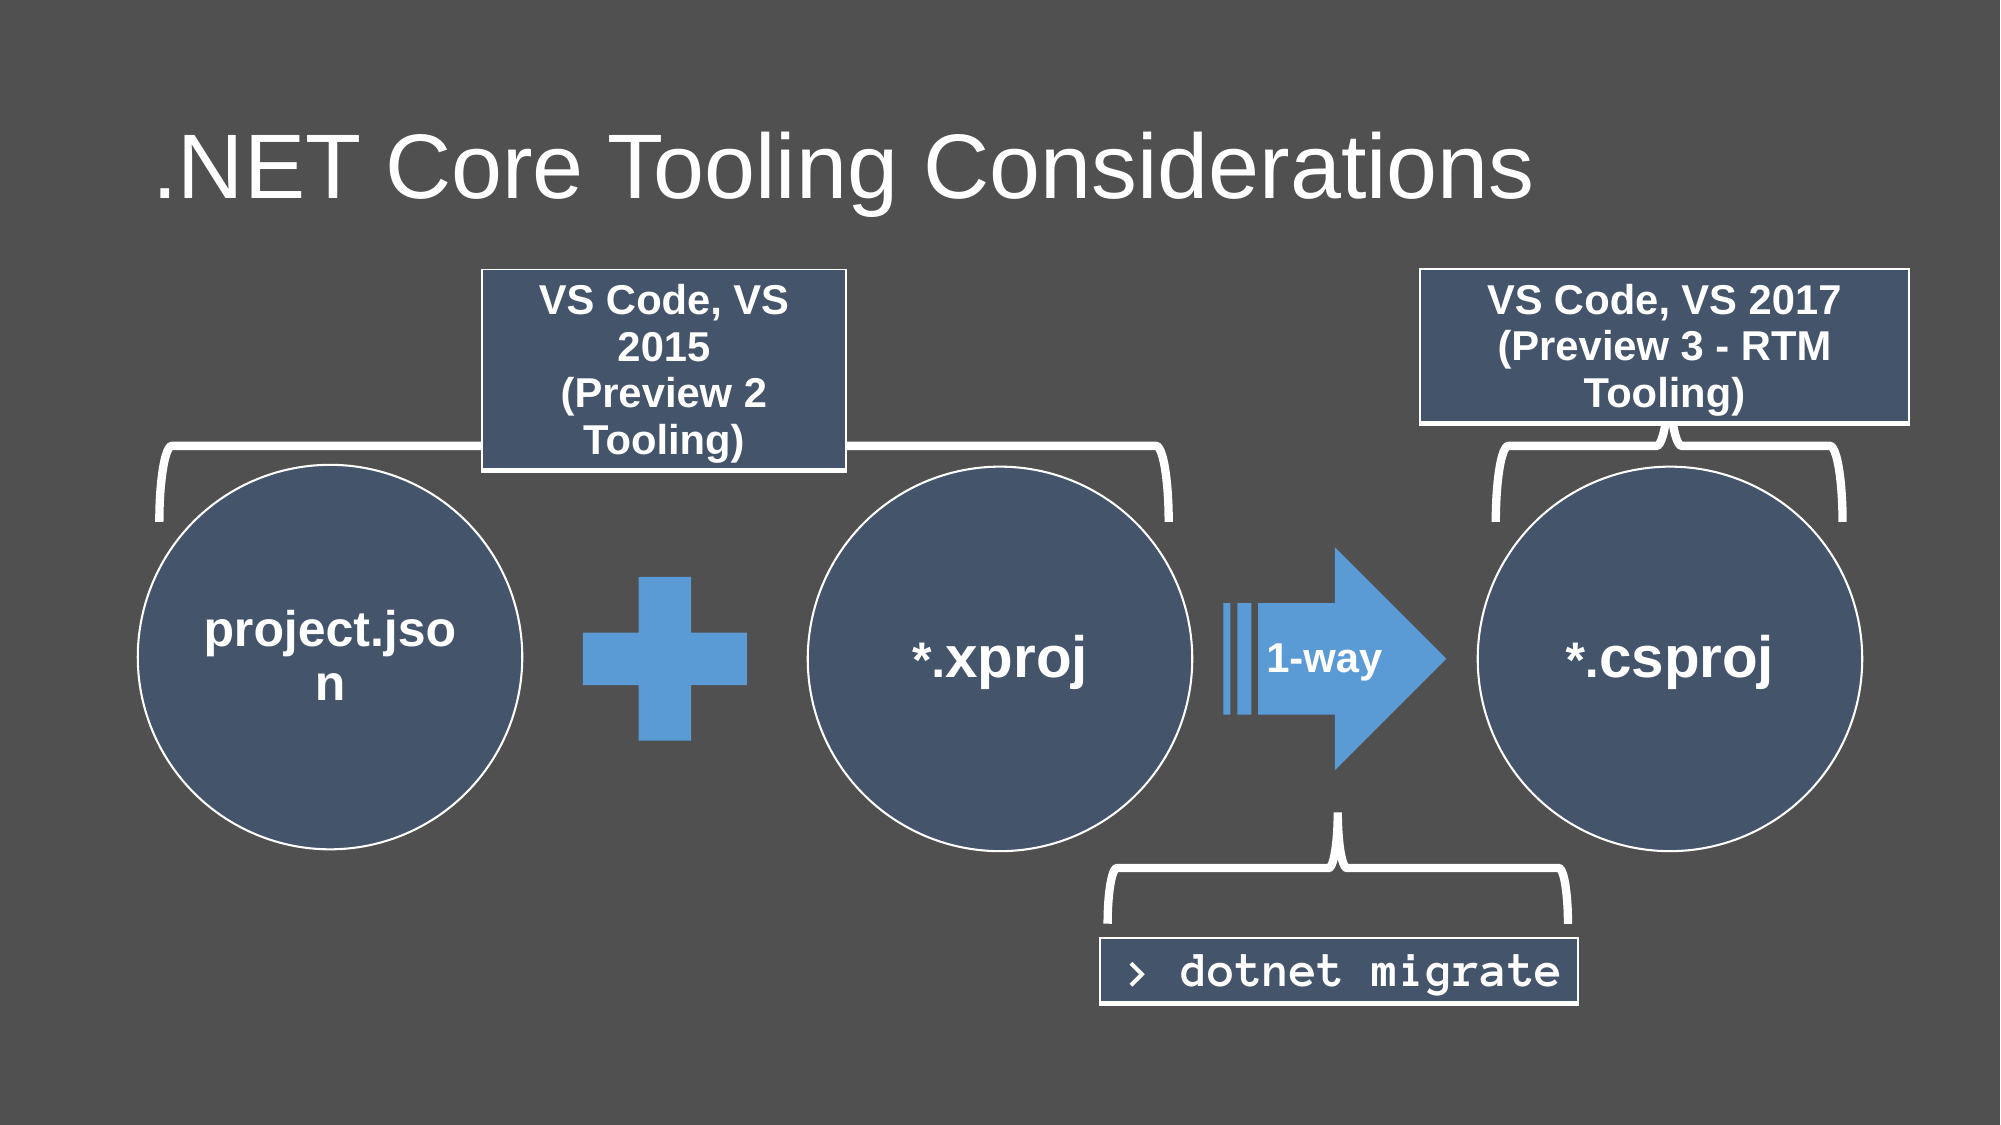

# .NET Core Tooling Considerations

| VS Code, VS 2017 (Preview 3 - RTM Tooling) |
| --- |
| VS Code, VS 2015 (Preview 2 Tooling) |
| --- |

project.json

*.xproj
1-way
*.csproj

| > dotnet migrate |
| --- |